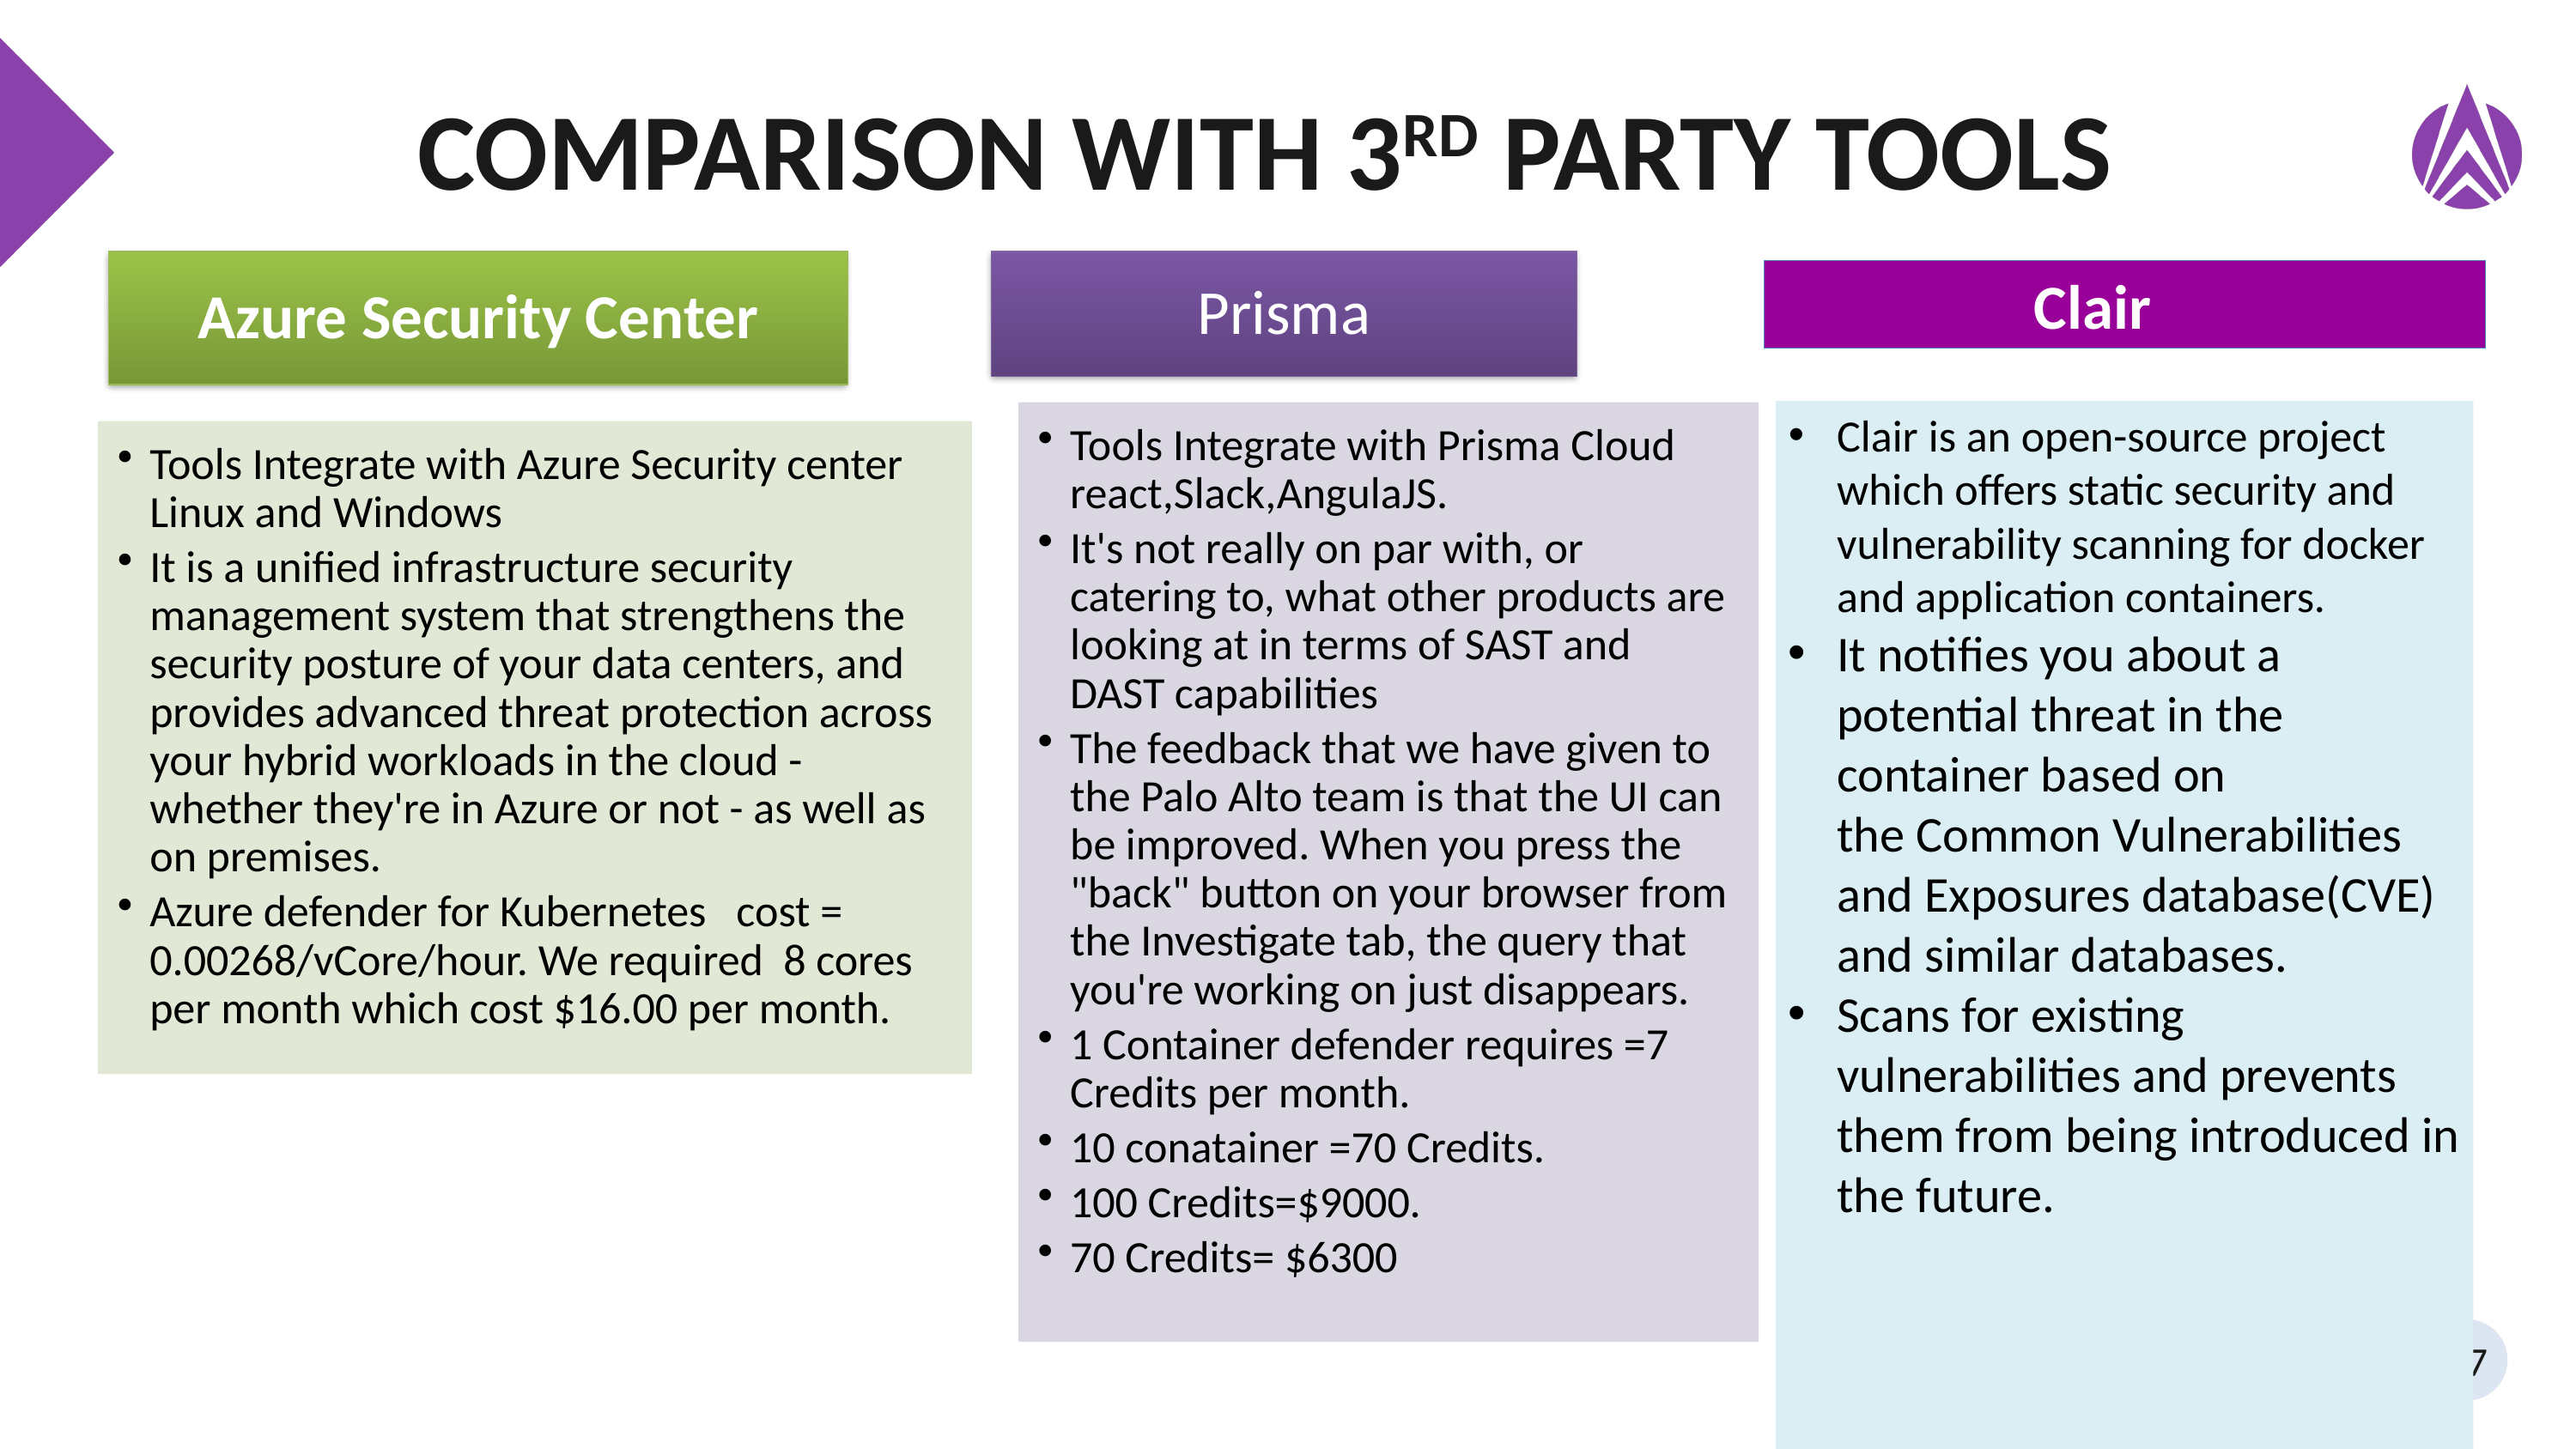

# COMPARISON WITH 3rd party TOOLS
Clair
Azure Security Center
Tools Integrate with Azure Security center Linux and Windows
It is a unified infrastructure security management system that strengthens the security posture of your data centers, and provides advanced threat protection across your hybrid workloads in the cloud - whether they're in Azure or not - as well as on premises.
Azure defender for Kubernetes   cost = 0.00268/vCore/hour. We required  8 cores per month which cost $16.00 per month.
Prisma
Tools Integrate with Prisma Cloud react,Slack,AngulaJS.
It's not really on par with, or catering to, what other products are looking at in terms of SAST and DAST capabilities
The feedback that we have given to the Palo Alto team is that the UI can be improved. When you press the "back" button on your browser from the Investigate tab, the query that you're working on just disappears.
1 Container defender requires =7 Credits per month.
10 conatainer =70 Credits.
100 Credits=$9000.
70 Credits= $6300

Clair is an open-source project which offers static security and vulnerability scanning for docker and application containers.
It notifies you about a potential threat in the container based on the Common Vulnerabilities and Exposures database(CVE) and similar databases.
Scans for existing vulnerabilities and prevents them from being introduced in the future.